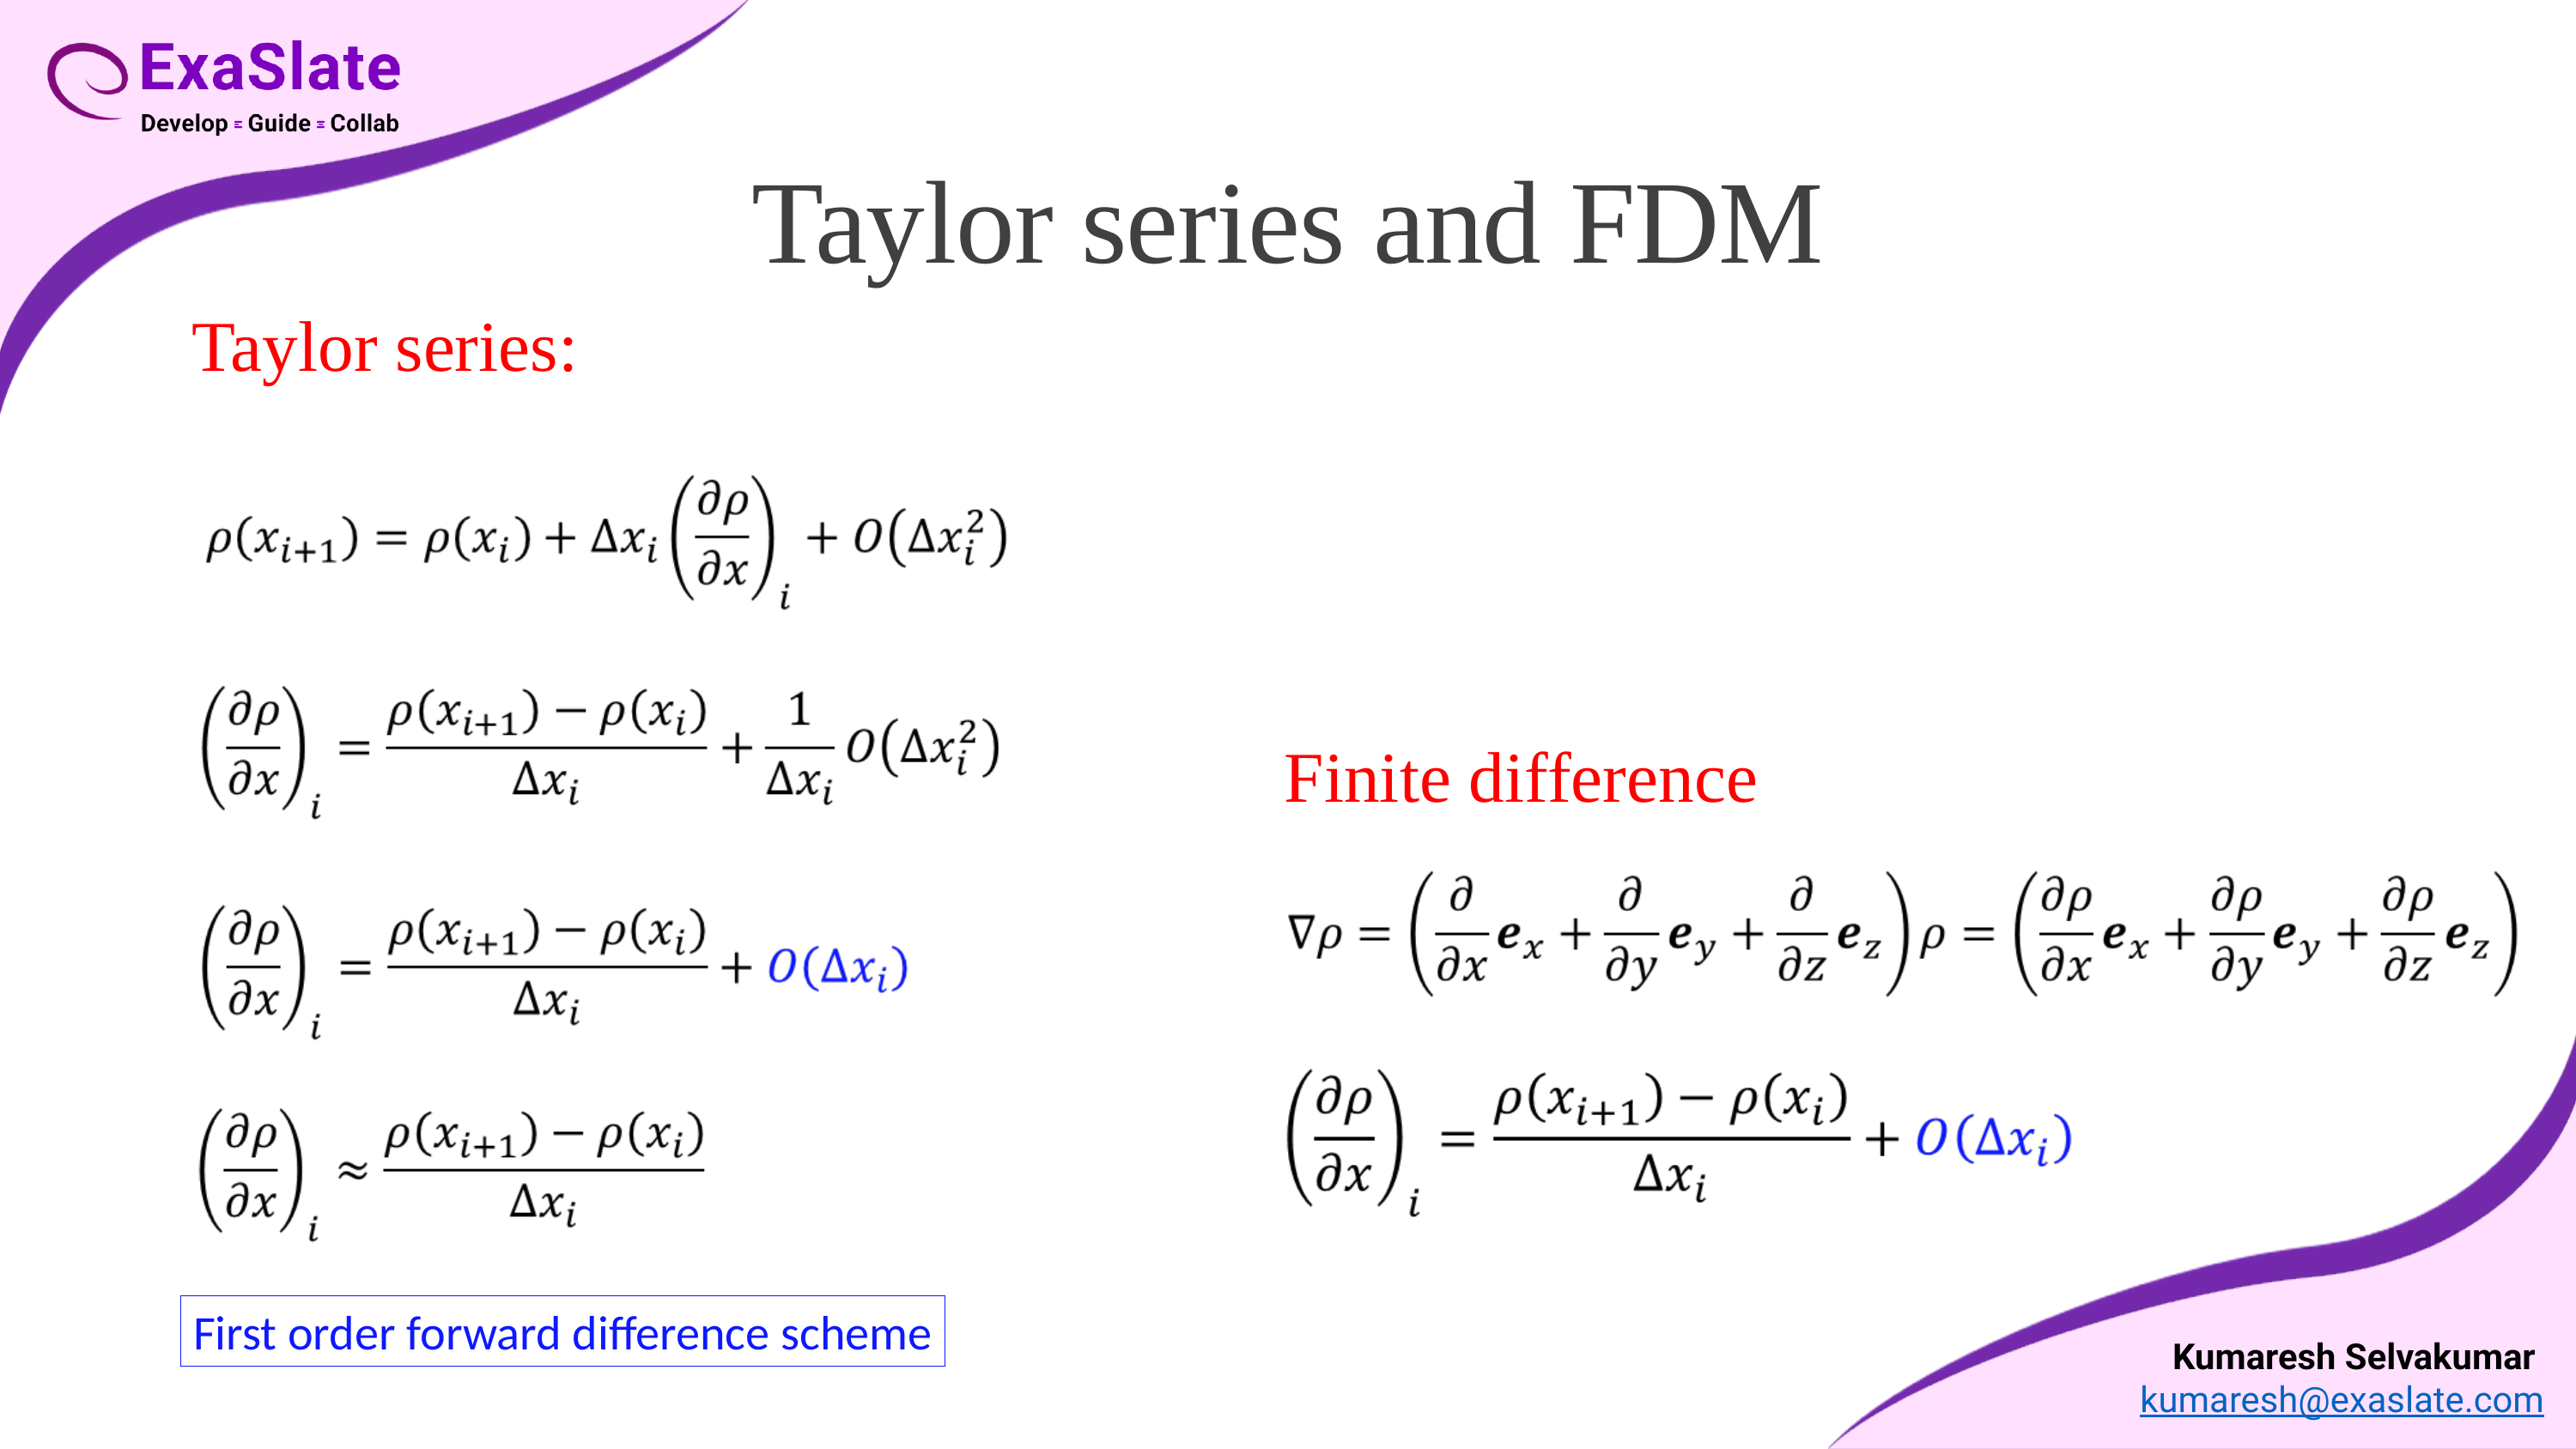

Taylor series and FDM
Taylor series:

Finite difference

First order forward difference scheme
Kumaresh Selvakumar kumaresh@exaslate.com